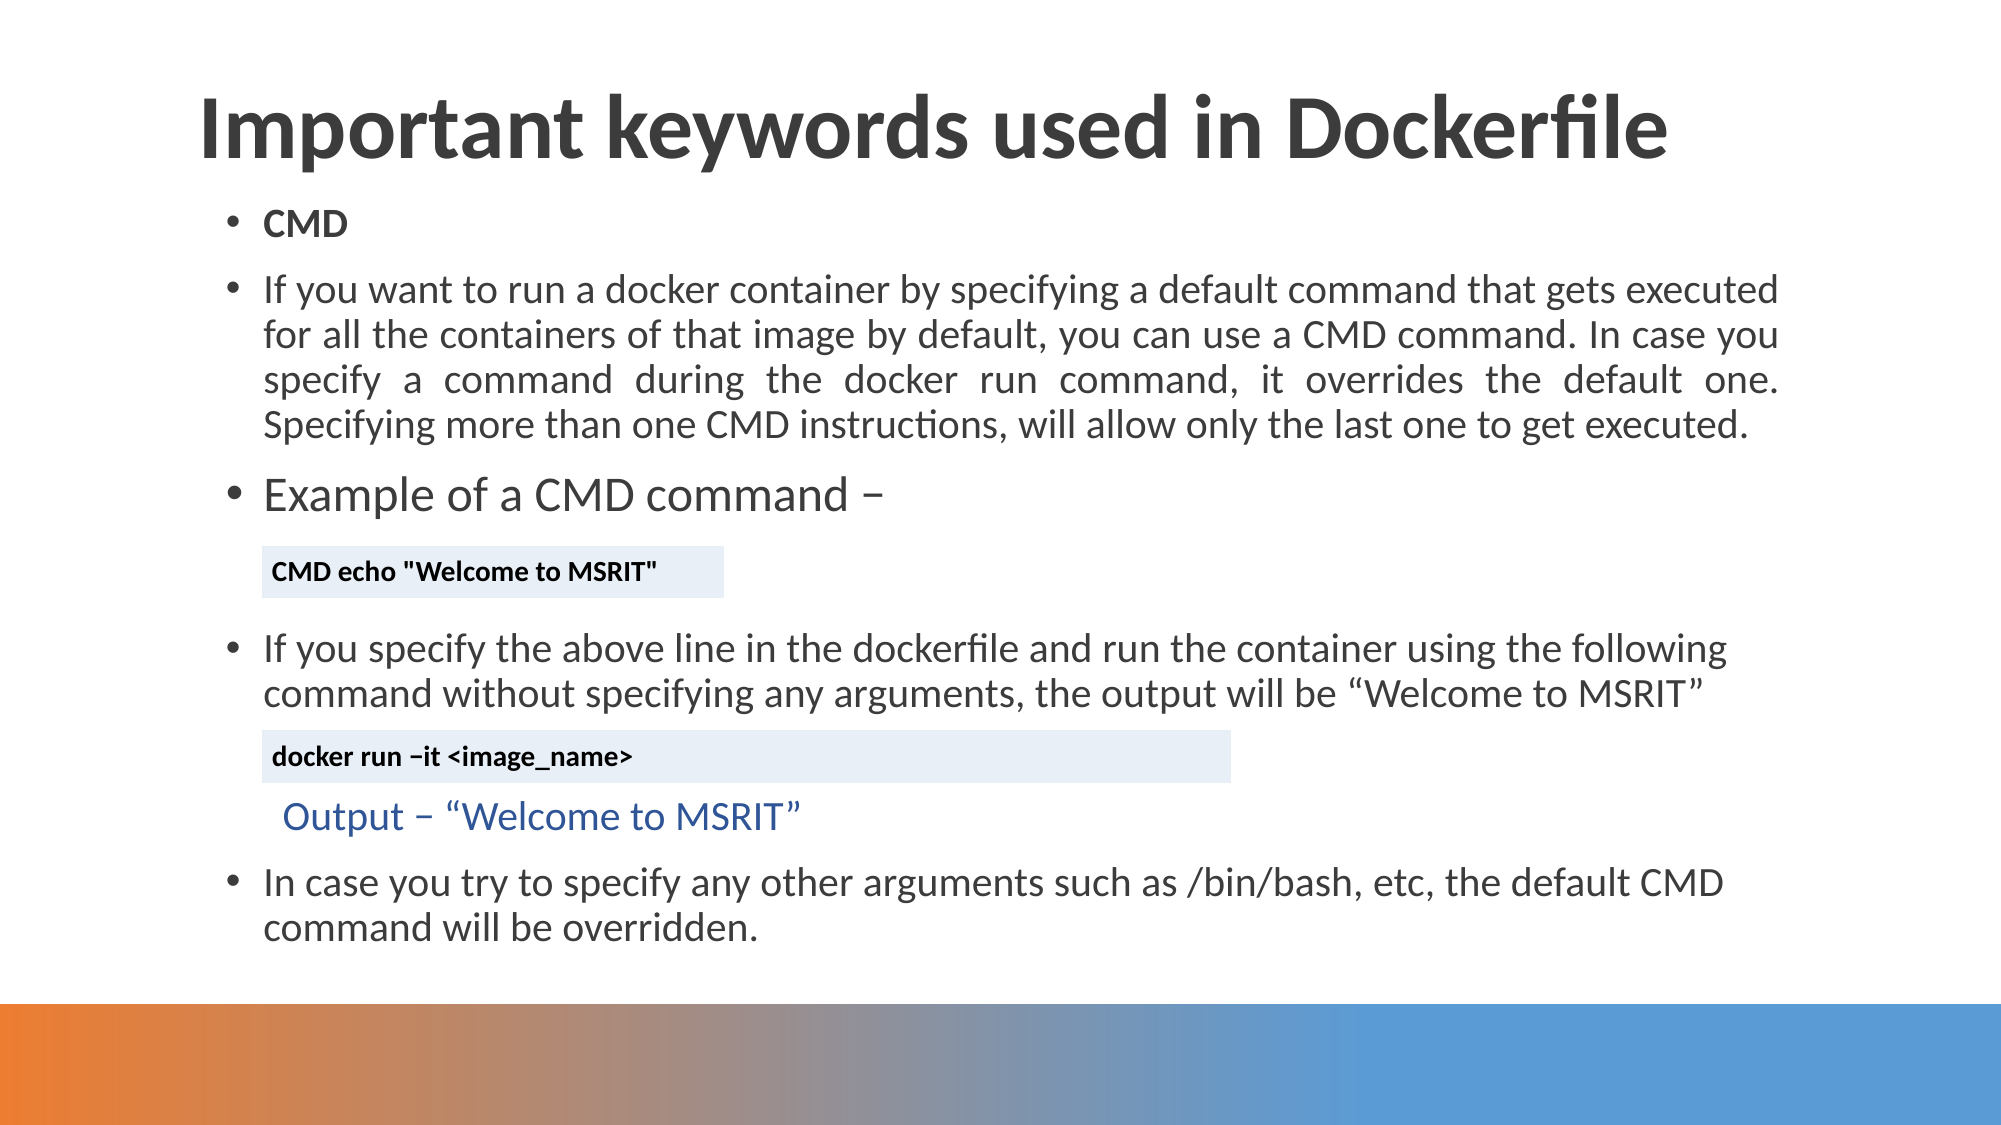

Important keywords used in Dockerfile
CMD
If you want to run a docker container by specifying a default command that gets executed for all the containers of that image by default, you can use a CMD command. In case you specify a command during the docker run command, it overrides the default one. Specifying more than one CMD instructions, will allow only the last one to get executed.
Example of a CMD command −

If you specify the above line in the dockerfile and run the container using the following command without specifying any arguments, the output will be “Welcome to MSRIT”

      Output − “Welcome to MSRIT”
In case you try to specify any other arguments such as /bin/bash, etc, the default CMD command will be overridden.

| CMD echo "Welcome to MSRIT" |
| --- |
| docker run −it <image\_name> |
| --- |